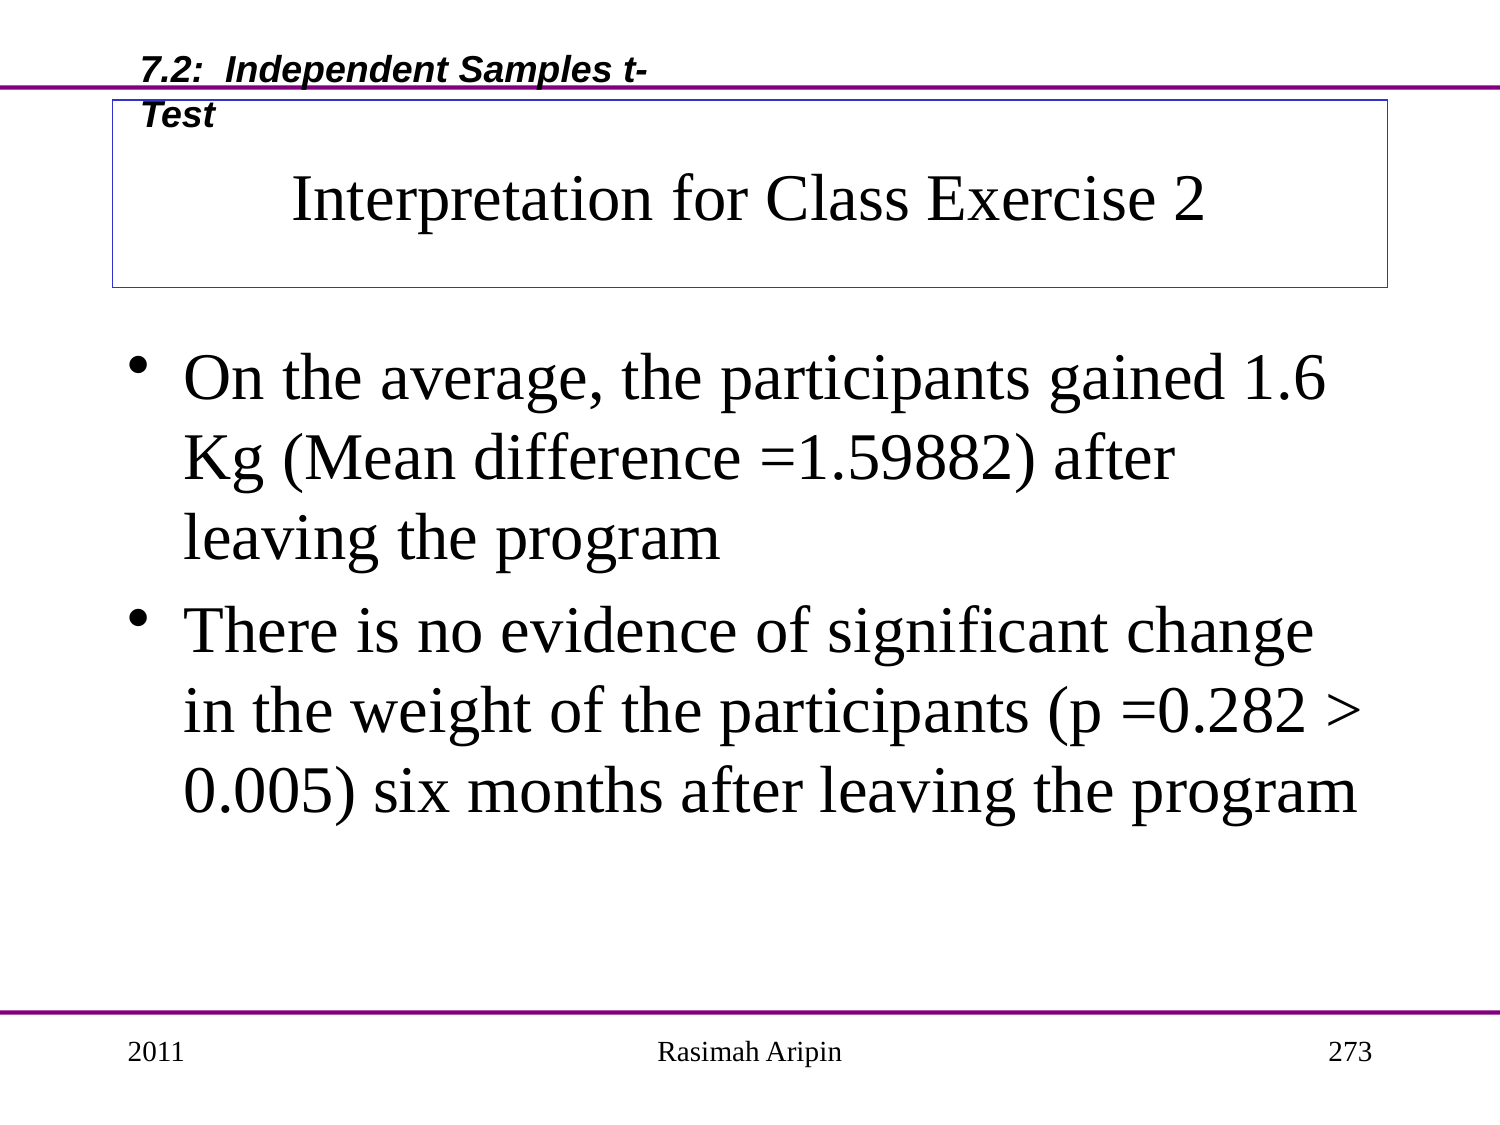

7.2:  Independent Samples t-Test
# Interpretation for Class Exercise 2

On the average, the participants gained 1.6 Kg (Mean difference =1.59882) after leaving the program
There is no evidence of significant change in the weight of the participants (p =0.282 > 0.005) six months after leaving the program
2011
Rasimah Aripin
273